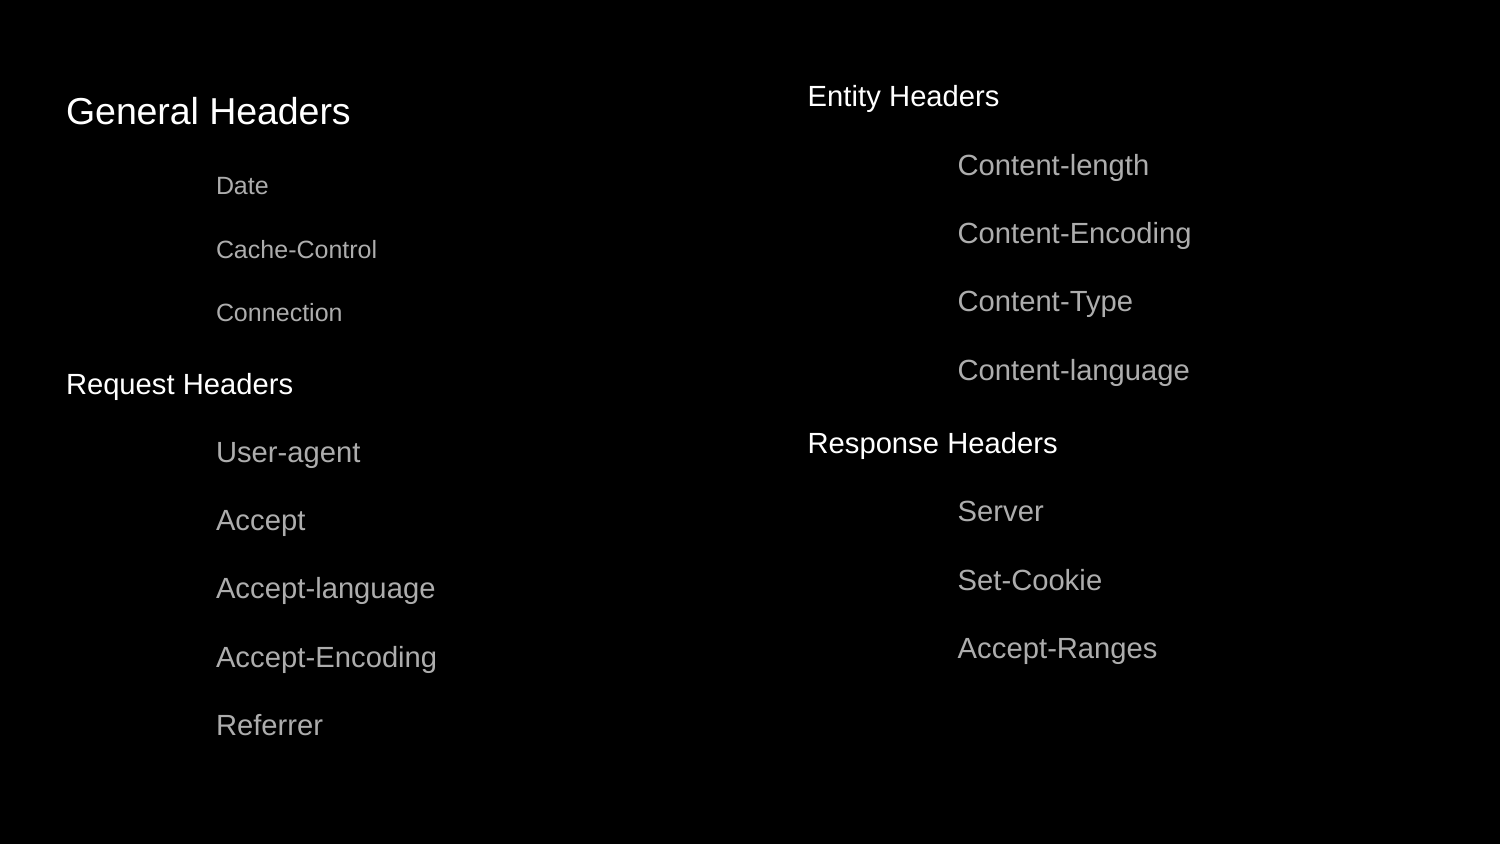

Entity Headers
	Content-length
	Content-Encoding
	Content-Type
	Content-language
Response Headers
	Server
	Set-Cookie
	Accept-Ranges
General Headers
	Date
	Cache-Control
	Connection
Request Headers
	User-agent
	Accept
	Accept-language
	Accept-Encoding
	Referrer

20